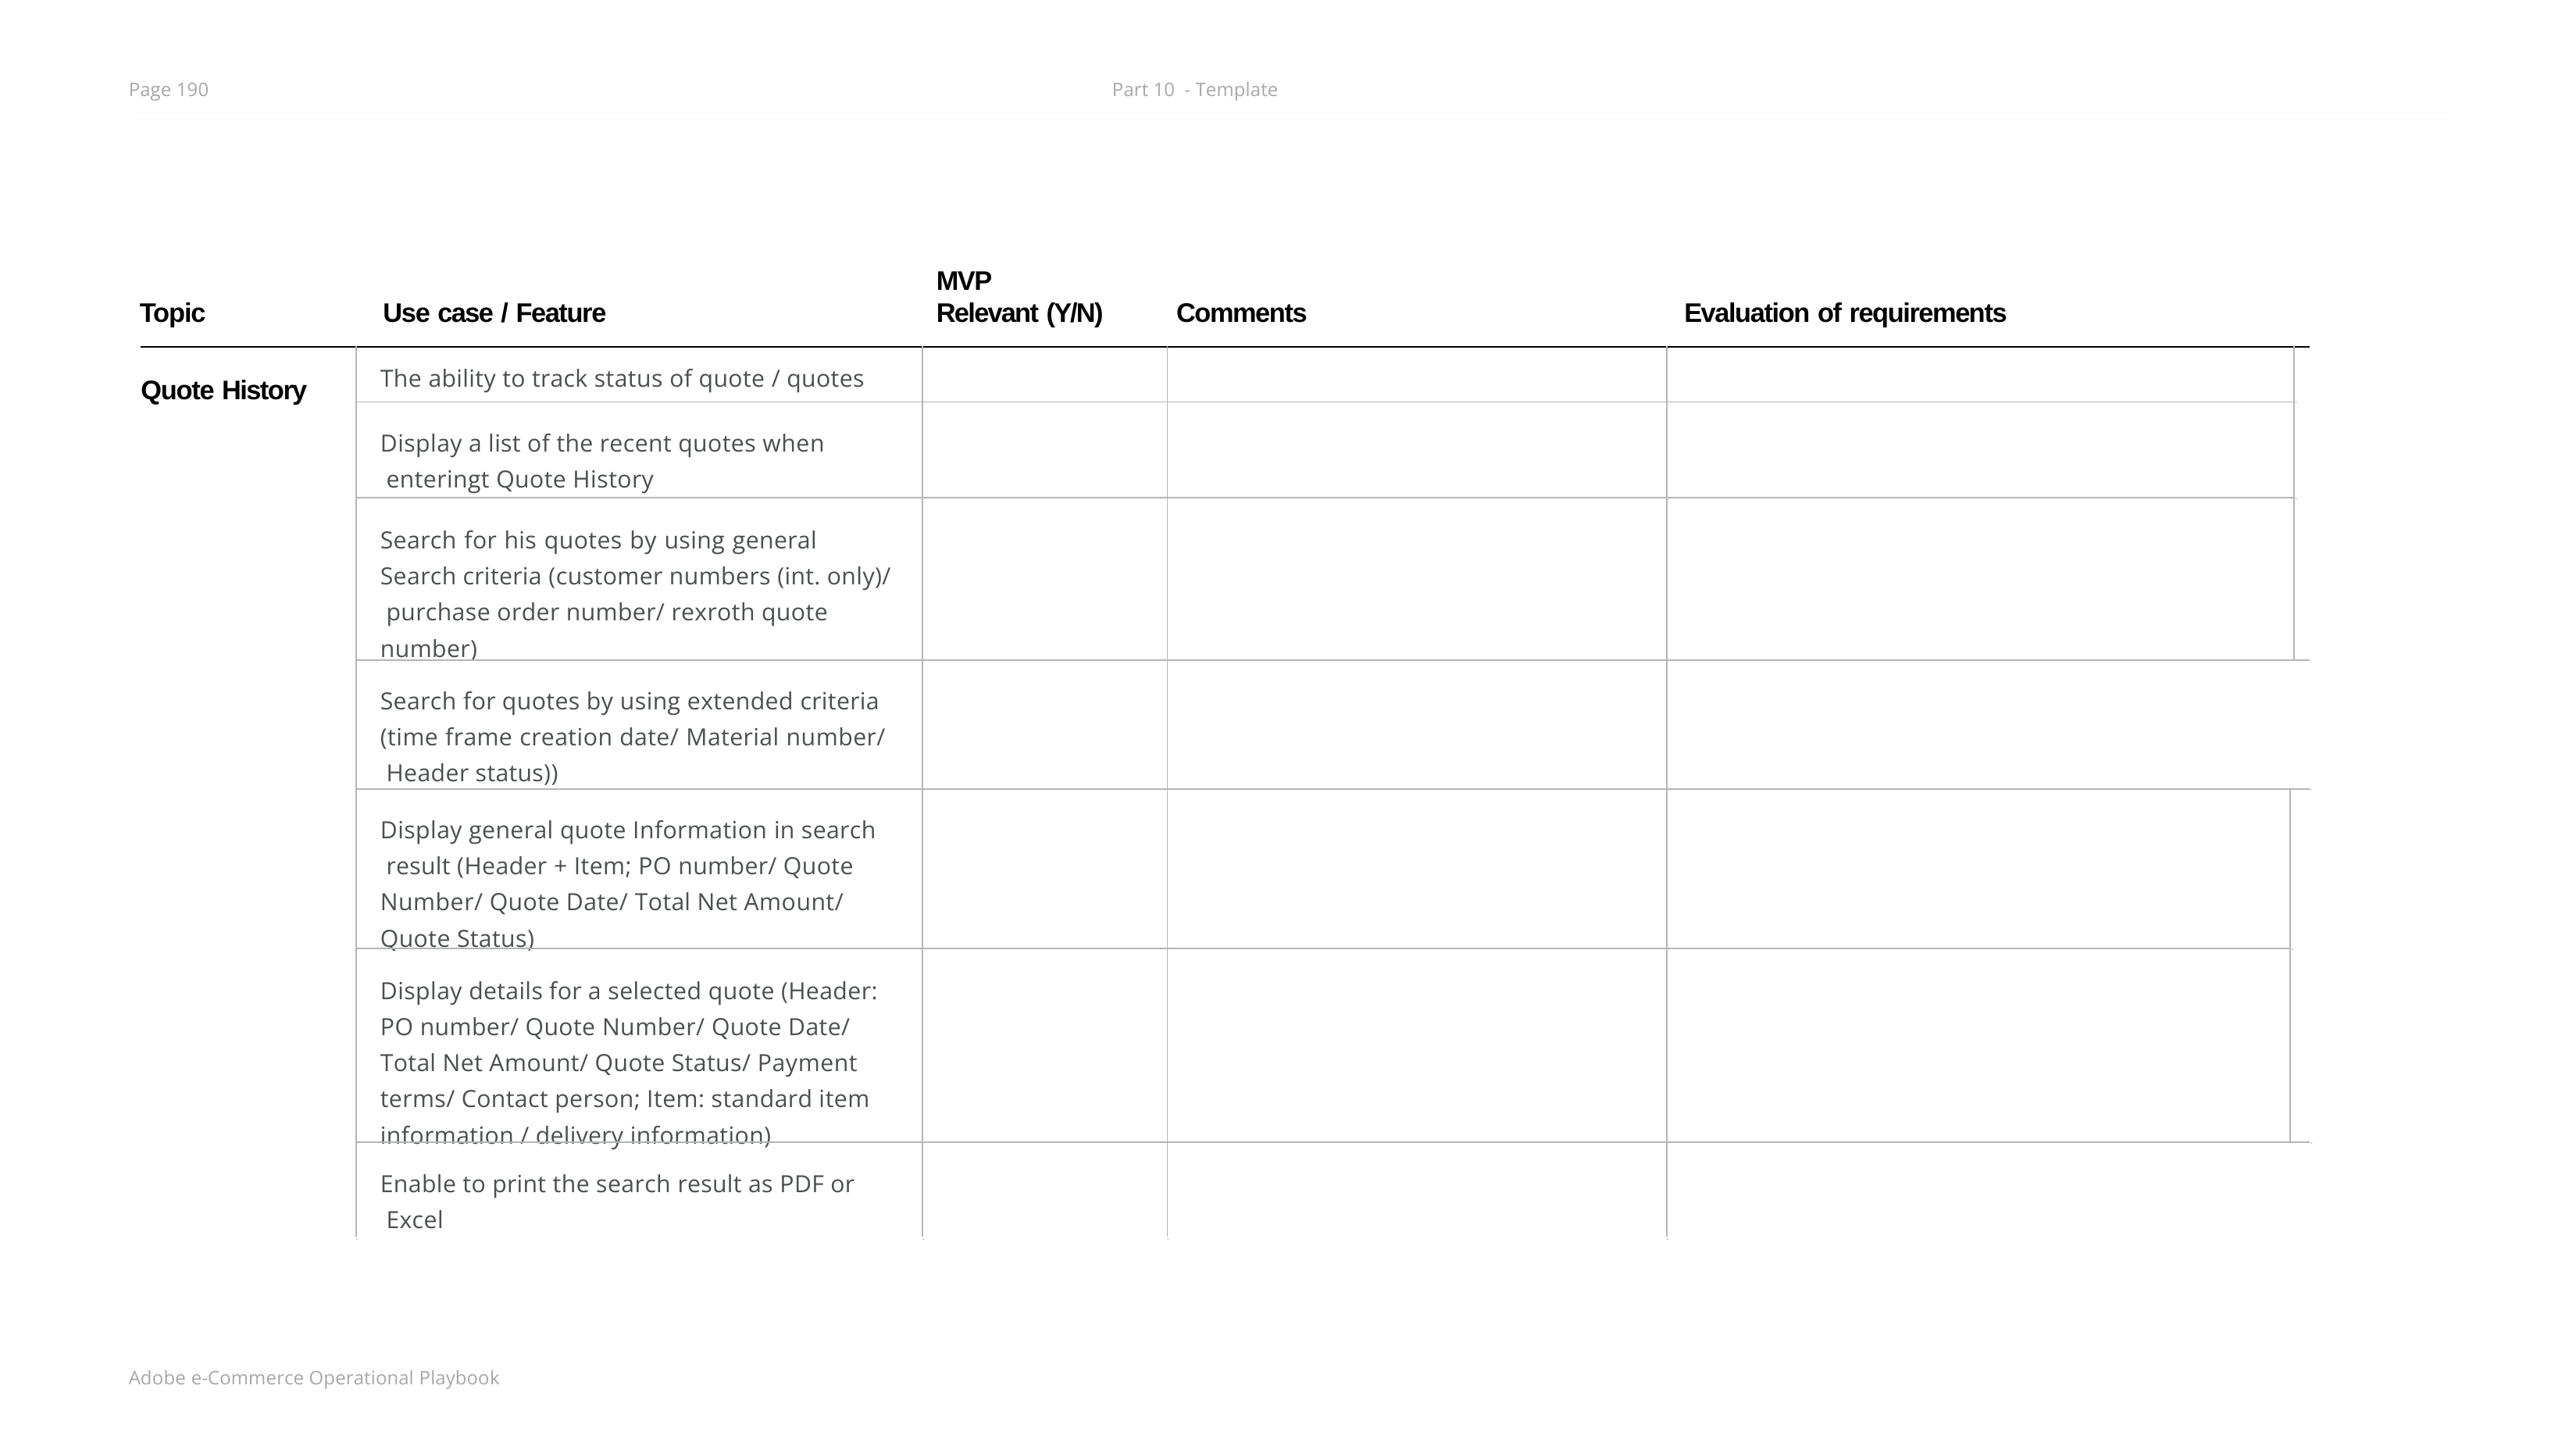

Page 190
Part 10 - Template
MVP
Relevant (Y/N)
Topic
Use case / Feature
Comments
Evaluation of requirements
| Quote History | The ability to track status of quote / quotes |  |  |  |  |  |
| --- | --- | --- | --- | --- | --- | --- |
|  | Display a list of the recent quotes when enteringt Quote History |  |  |  |  |  |
|  | Search for his quotes by using general Search criteria (customer numbers (int. only)/ purchase order number/ rexroth quote number) |  |  |  |  |  |
|  | Search for quotes by using extended criteria (time frame creation date/ Material number/ Header status)) |  |  |  |  |  |
|  | Display general quote Information in search result (Header + Item; PO number/ Quote Number/ Quote Date/ Total Net Amount/ Quote Status) |  |  |  |  |  |
|  | Display details for a selected quote (Header: PO number/ Quote Number/ Quote Date/ Total Net Amount/ Quote Status/ Payment terms/ Contact person; Item: standard item information / delivery information) |  |  |  |  |  |
|  | Enable to print the search result as PDF or Excel |  |  |  |  |  |

Adobe e-Commerce Operational Playbook